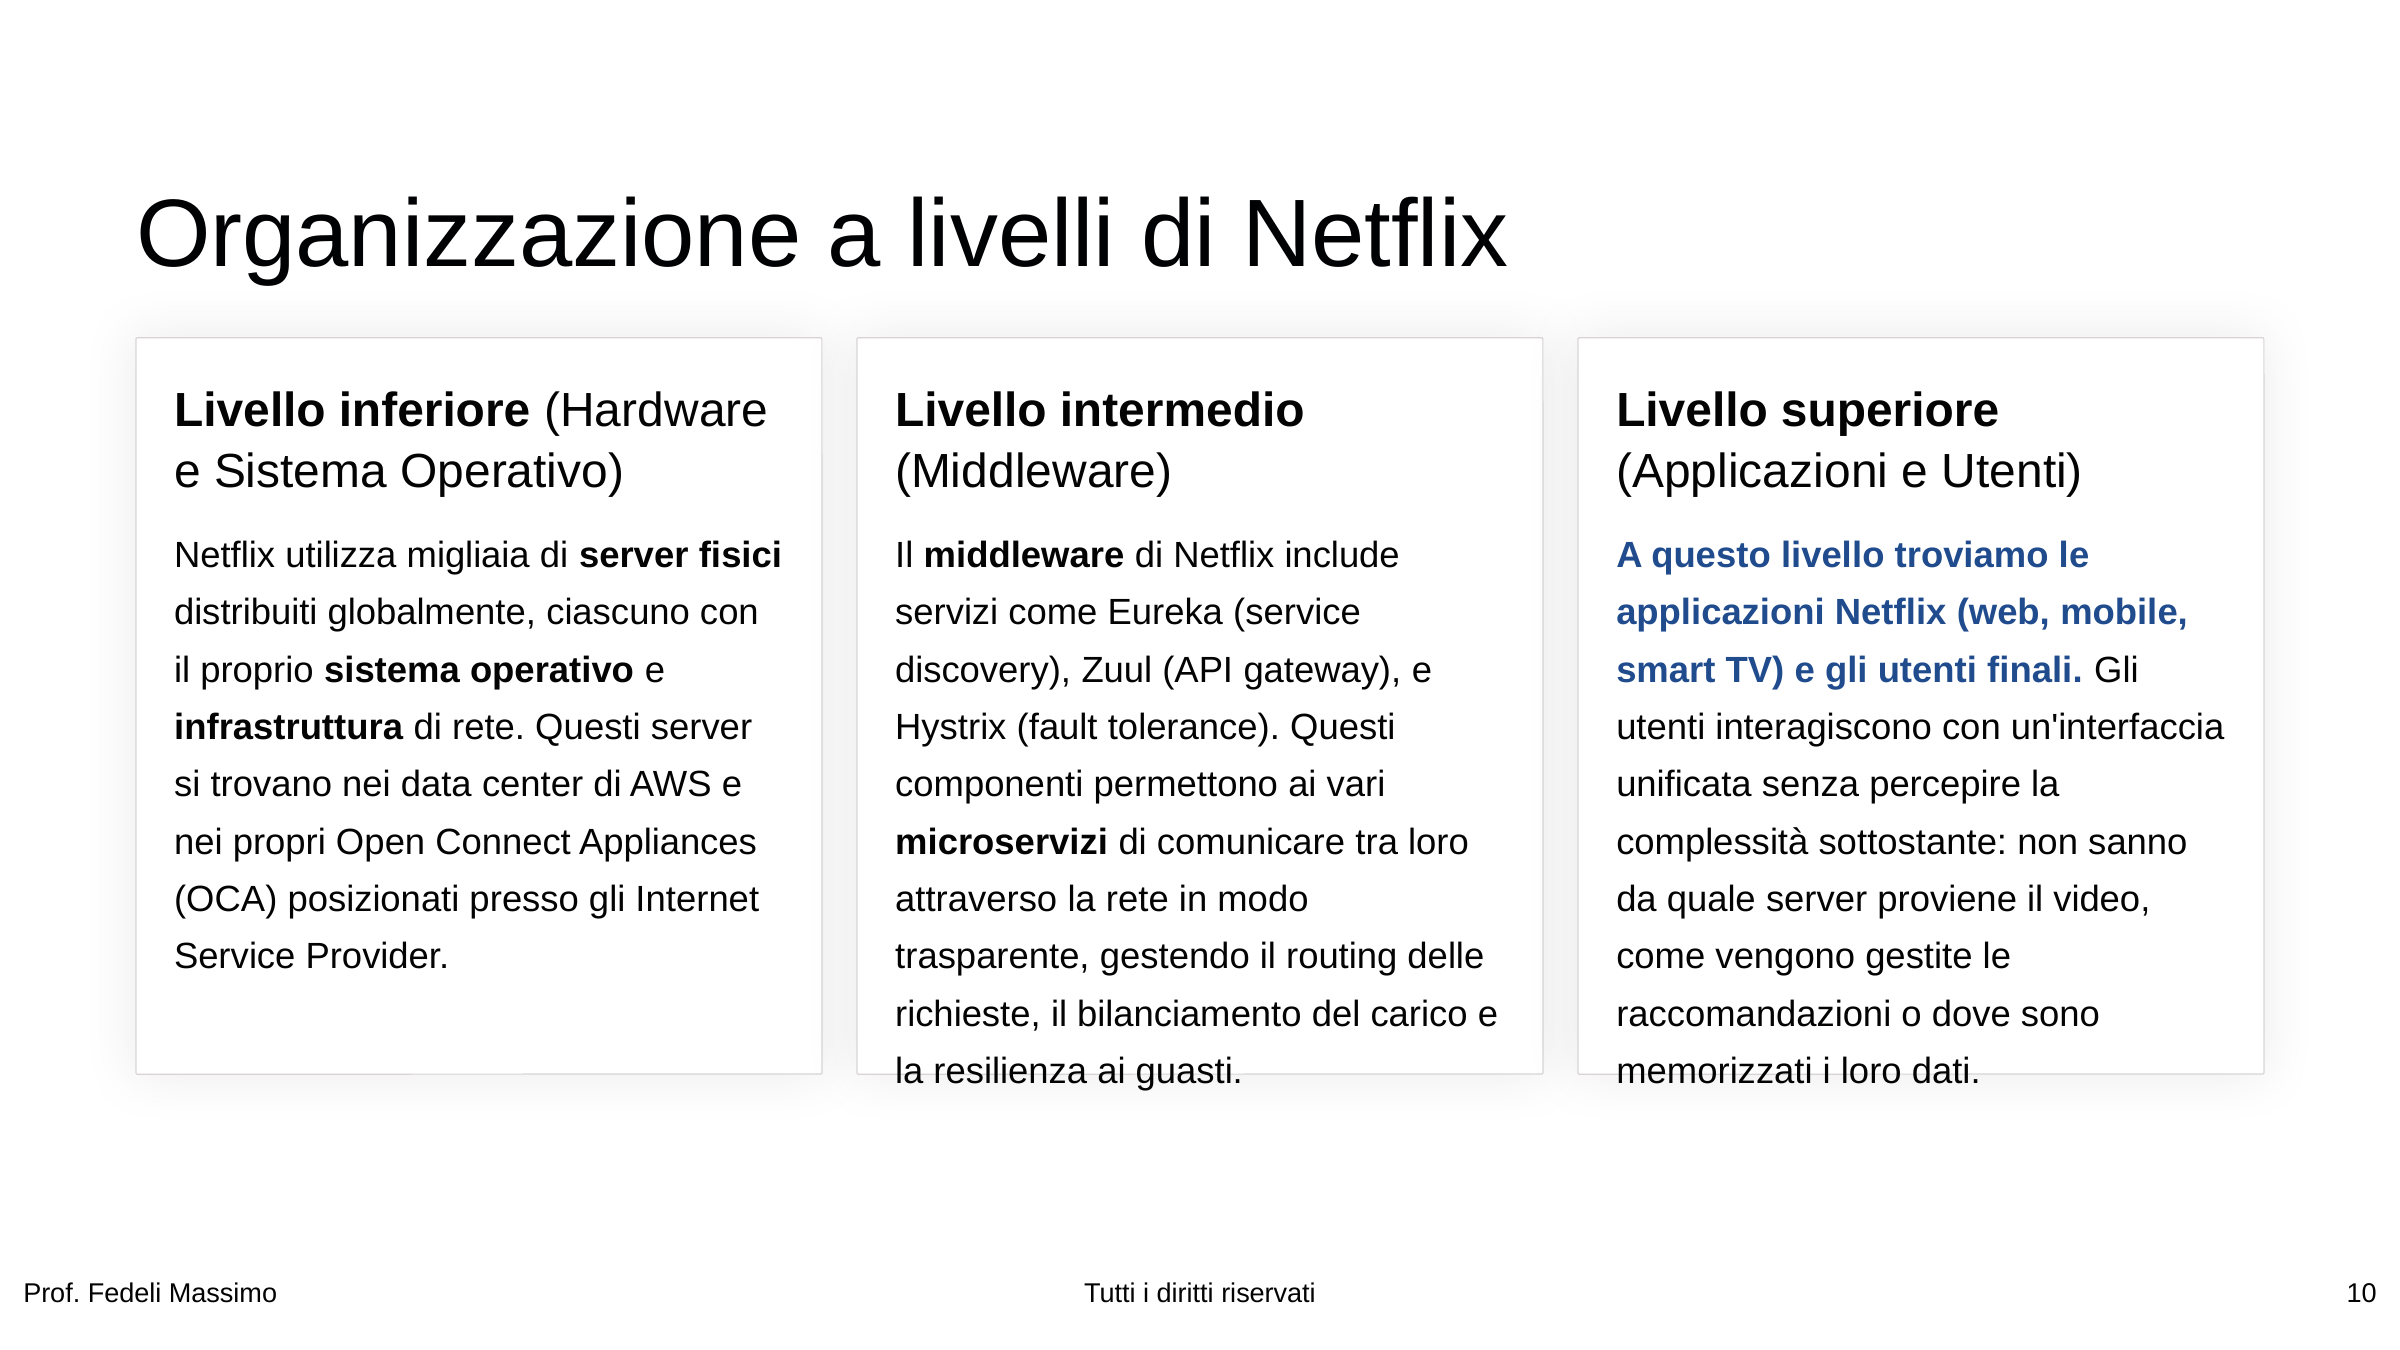

Organizzazione a livelli di Netflix

Livello inferiore (Hardware e Sistema Operativo)
Livello intermedio (Middleware)
Livello superiore (Applicazioni e Utenti)
Netflix utilizza migliaia di server fisici distribuiti globalmente, ciascuno con il proprio sistema operativo e infrastruttura di rete. Questi server si trovano nei data center di AWS e nei propri Open Connect Appliances (OCA) posizionati presso gli Internet Service Provider.
Il middleware di Netflix include servizi come Eureka (service discovery), Zuul (API gateway), e Hystrix (fault tolerance). Questi componenti permettono ai vari microservizi di comunicare tra loro attraverso la rete in modo trasparente, gestendo il routing delle richieste, il bilanciamento del carico e la resilienza ai guasti.
A questo livello troviamo le applicazioni Netflix (web, mobile, smart TV) e gli utenti finali. Gli utenti interagiscono con un'interfaccia unificata senza percepire la complessità sottostante: non sanno da quale server proviene il video, come vengono gestite le raccomandazioni o dove sono memorizzati i loro dati.

Prof. Fedeli Massimo
Tutti i diritti riservati
10